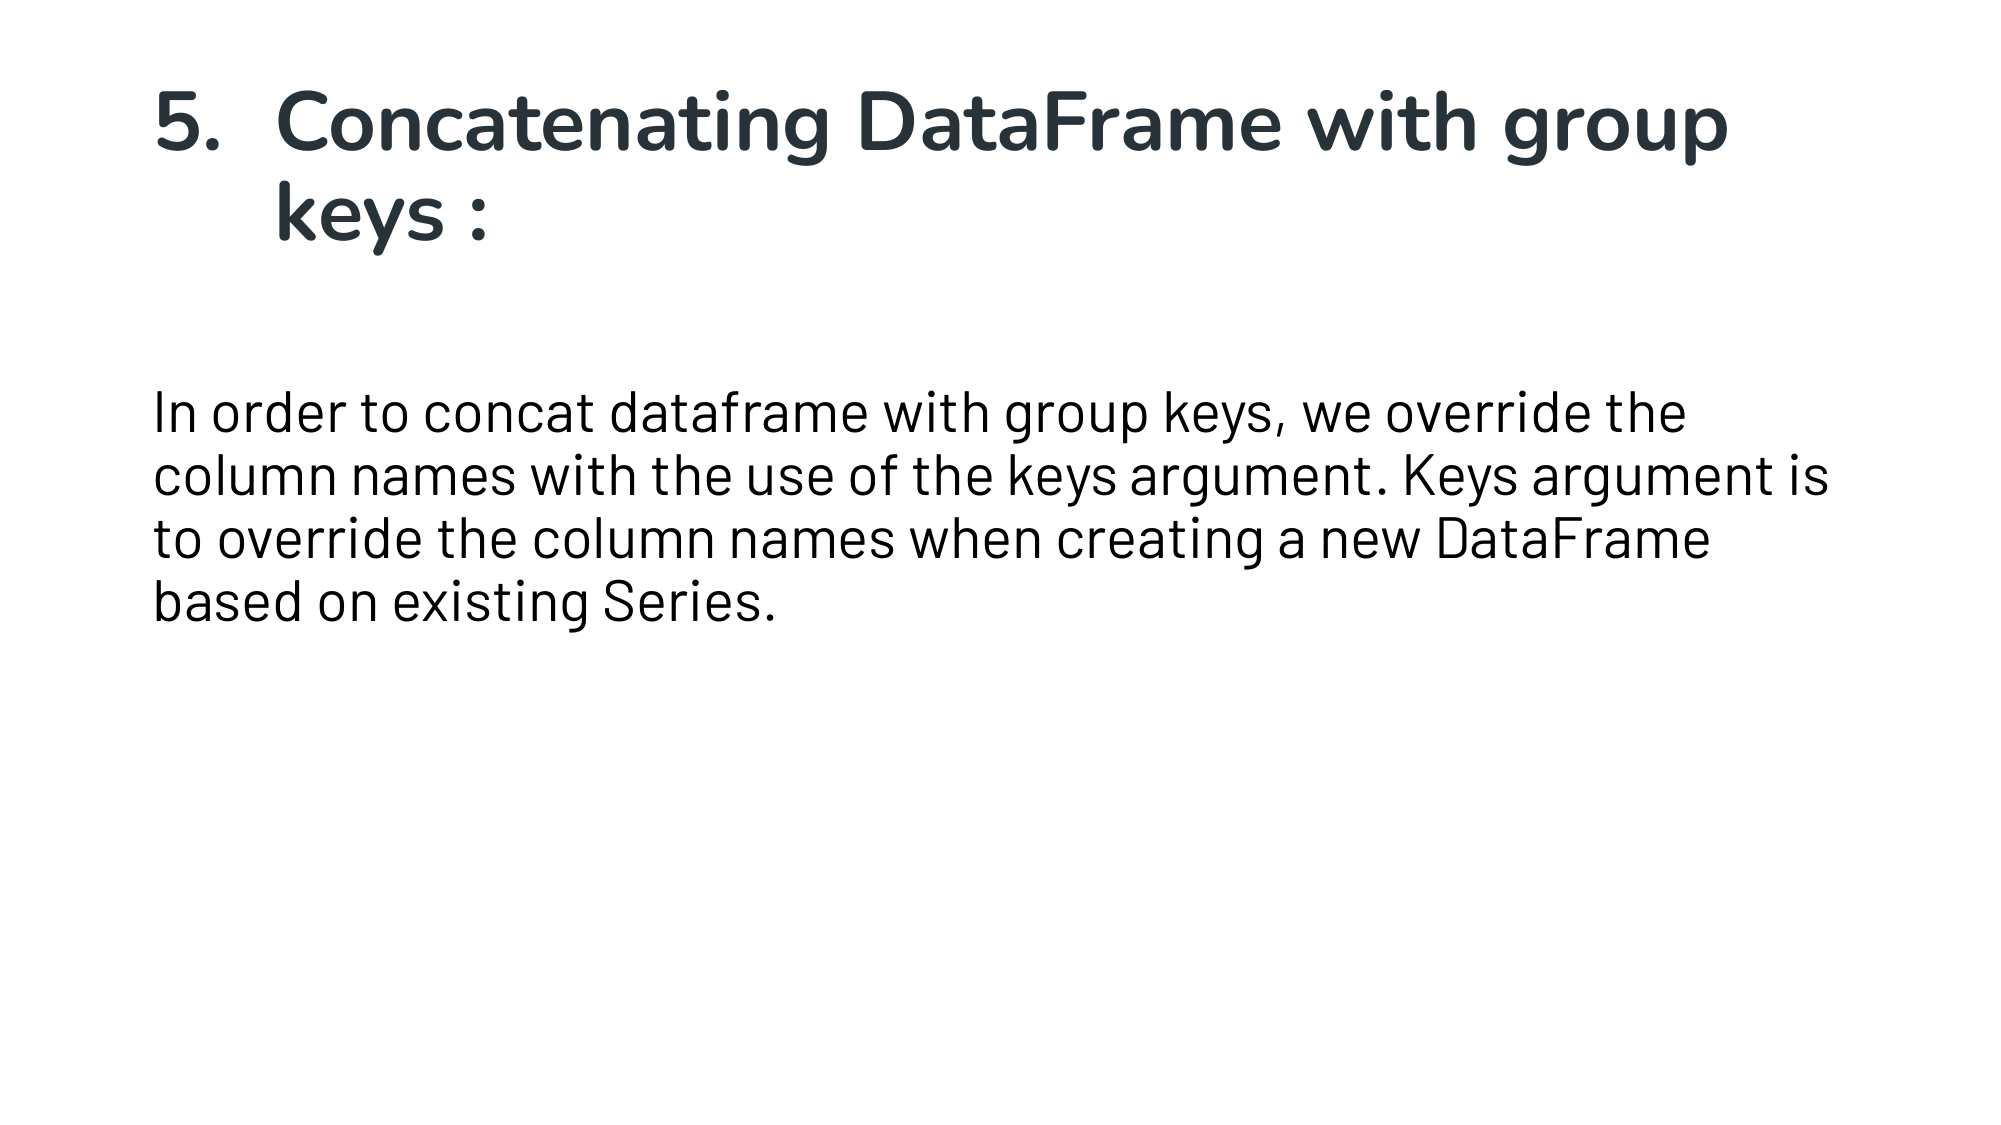

# Concatenating DataFrame with group keys :
In order to concat dataframe with group keys, we override the column names with the use of the keys argument. Keys argument is to override the column names when creating a new DataFrame based on existing Series.